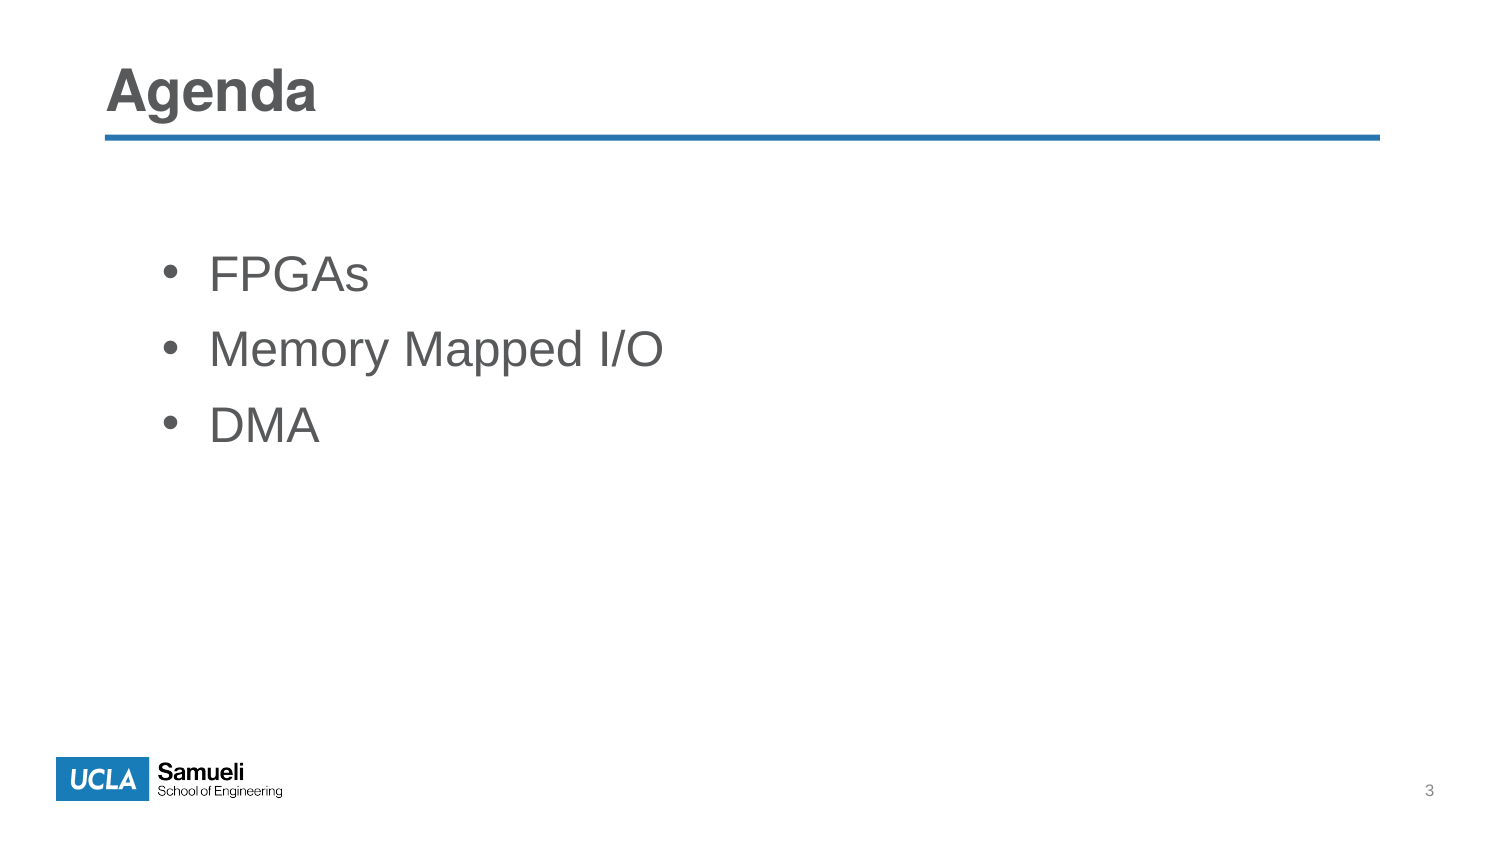

Agenda
FPGAs
Memory Mapped I/O
DMA
3